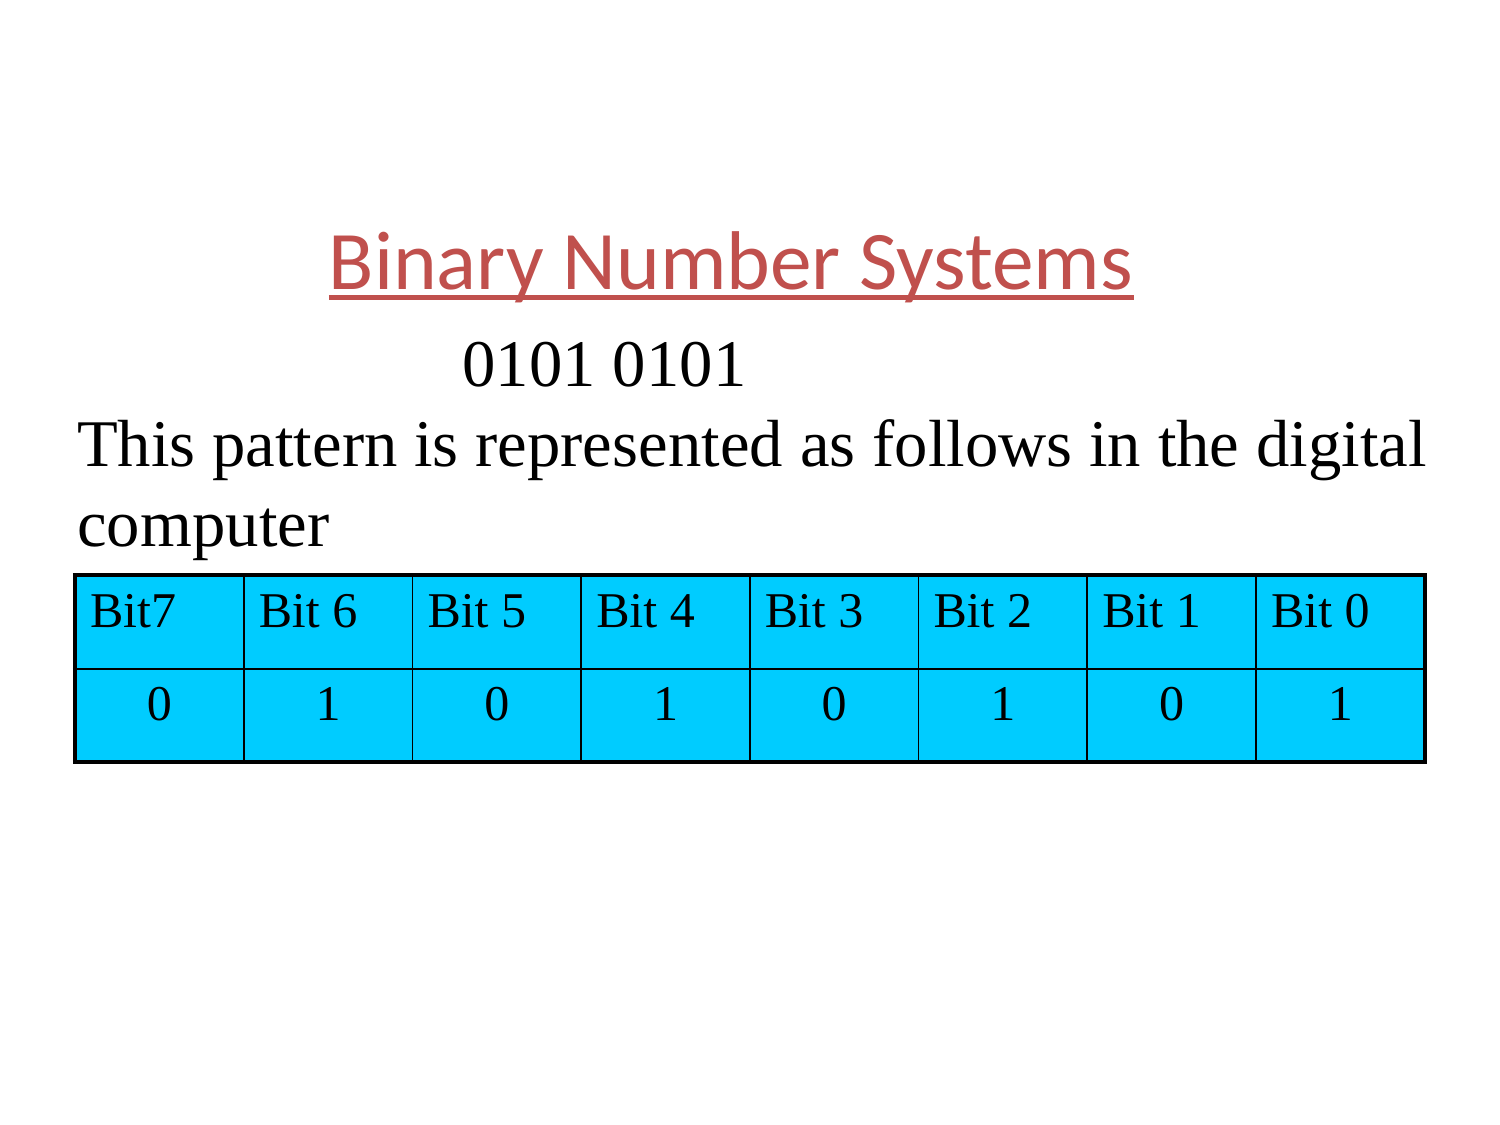

Binary Number Systems
                       0101 0101
This pattern is represented as follows in the digital computer

| Bit7 | Bit 6 | Bit 5 | Bit 4 | Bit 3 | Bit 2 | Bit 1 | Bit 0 |
| --- | --- | --- | --- | --- | --- | --- | --- |
| 0 | 1 | 0 | 1 | 0 | 1 | 0 | 1 |